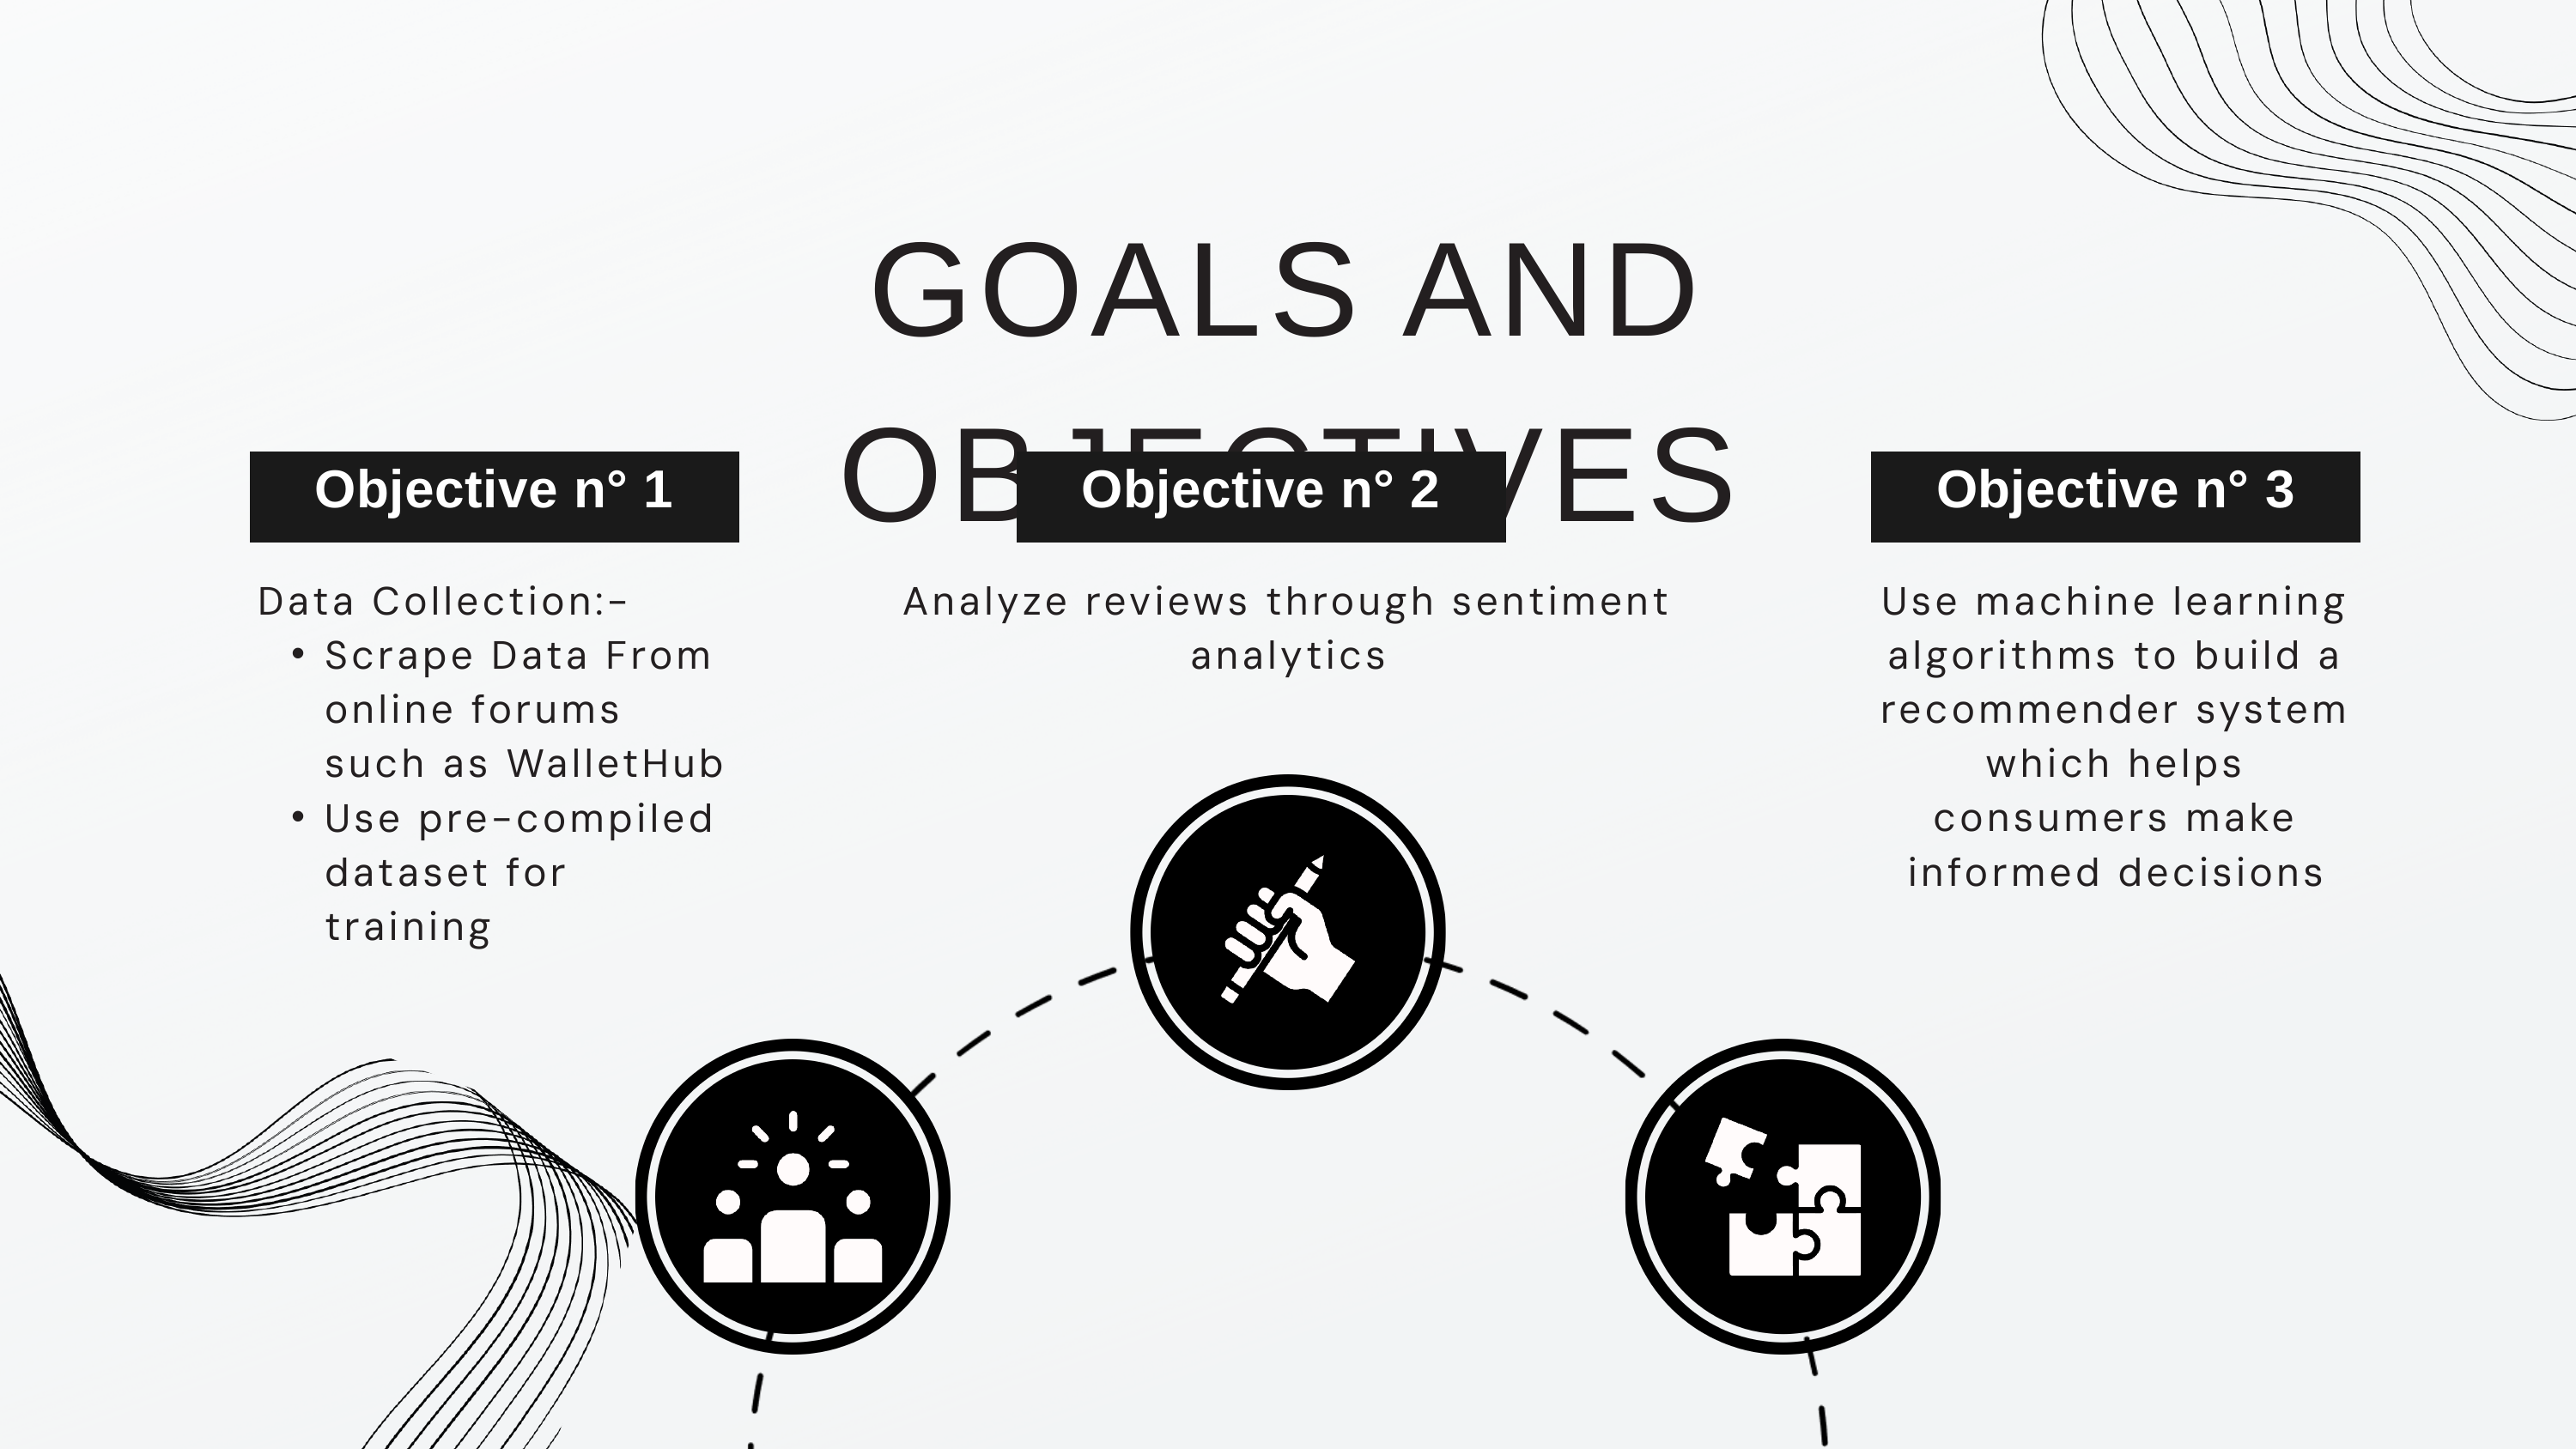

GOALS AND OBJECTIVES

Objective n° 1

Objective n° 2

Objective n° 3
Data Collection:-
Scrape Data From online forums such as WalletHub
Use pre-compiled dataset for training
Analyze reviews through sentiment analytics
Use machine learning algorithms to build a recommender system which helps consumers make informed decisions